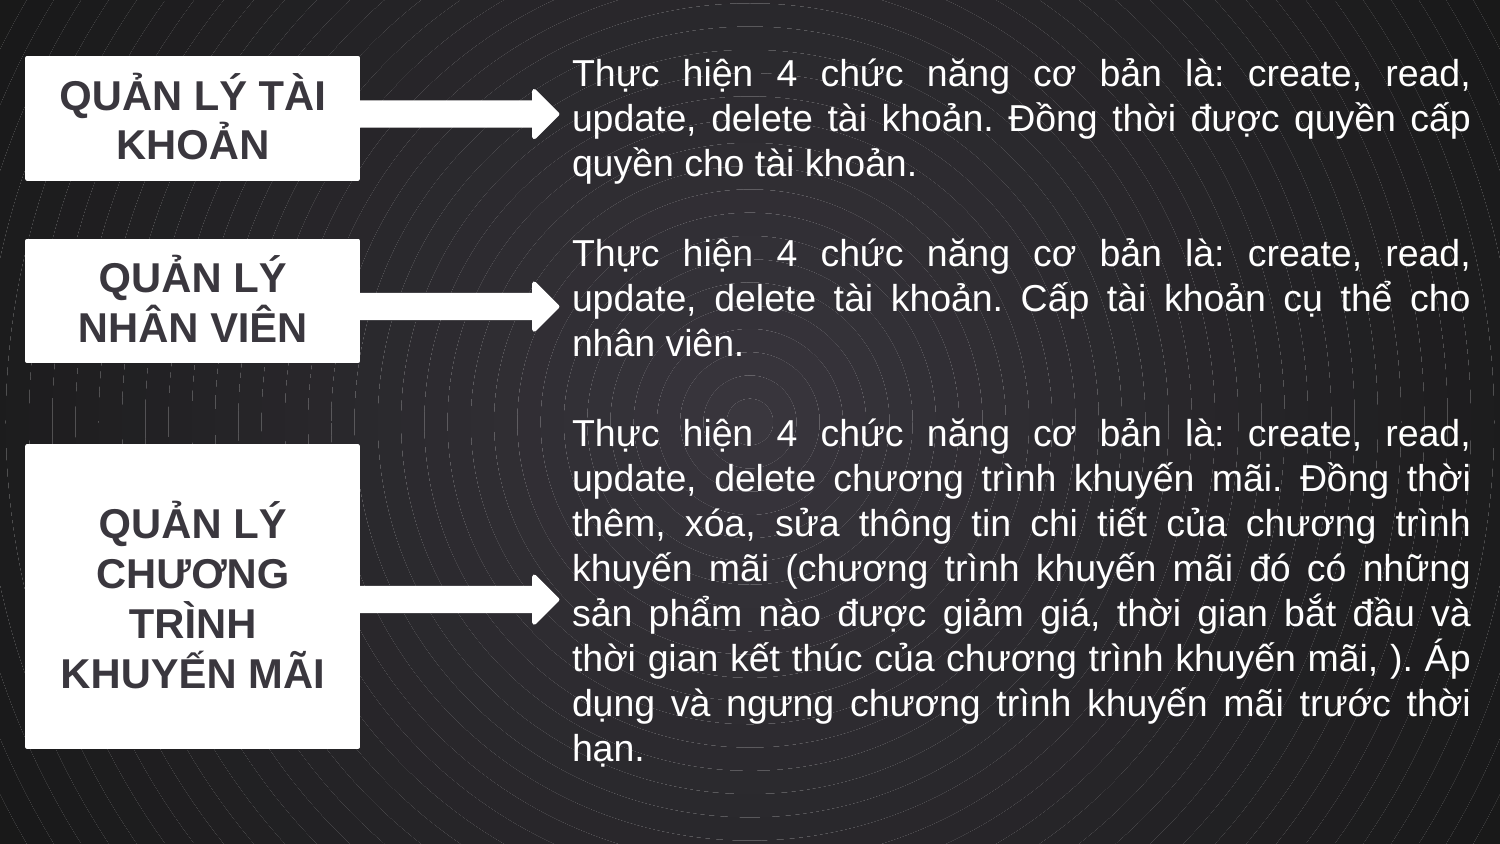

Thực hiện 4 chức năng cơ bản là: create, read, update, delete tài khoản. Đồng thời được quyền cấp quyền cho tài khoản.

Thực hiện 4 chức năng cơ bản là: create, read, update, delete tài khoản. Cấp tài khoản cụ thể cho nhân viên.

Thực hiện 4 chức năng cơ bản là: create, read, update, delete chương trình khuyến mãi. Đồng thời thêm, xóa, sửa thông tin chi tiết của chương trình khuyến mãi (chương trình khuyến mãi đó có những sản phẩm nào được giảm giá, thời gian bắt đầu và thời gian kết thúc của chương trình khuyến mãi, ). Áp dụng và ngưng chương trình khuyến mãi trước thời hạn.
QUẢN LÝ TÀI KHOẢN

QUẢN LÝ NHÂN VIÊN

QUẢN LÝ CHƯƠNG TRÌNH KHUYẾN MÃI